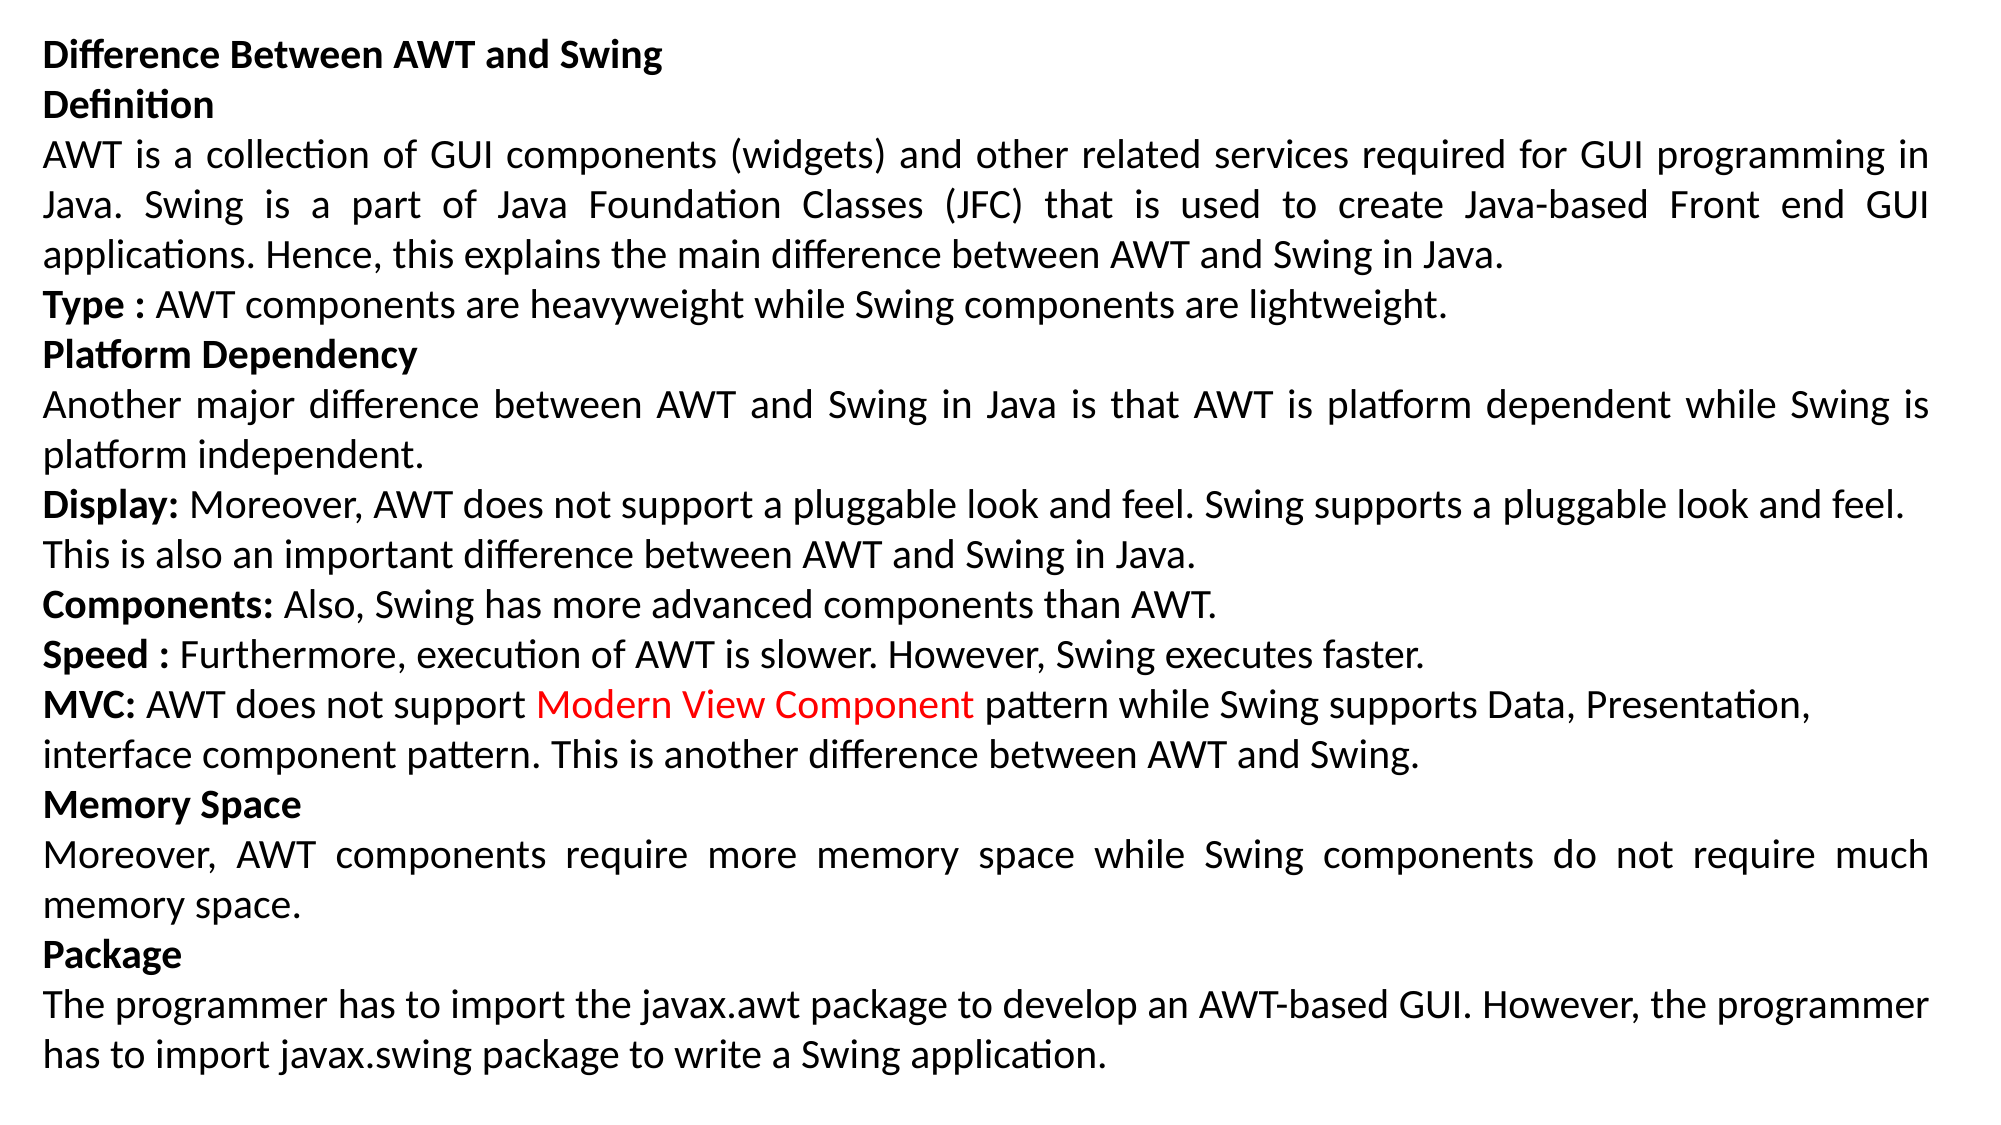

Difference Between AWT and Swing
Definition
AWT is a collection of GUI components (widgets) and other related services required for GUI programming in Java. Swing is a part of Java Foundation Classes (JFC) that is used to create Java-based Front end GUI applications. Hence, this explains the main difference between AWT and Swing in Java.
Type : AWT components are heavyweight while Swing components are lightweight.
Platform Dependency
Another major difference between AWT and Swing in Java is that AWT is platform dependent while Swing is platform independent.
Display: Moreover, AWT does not support a pluggable look and feel. Swing supports a pluggable look and feel. This is also an important difference between AWT and Swing in Java.
Components: Also, Swing has more advanced components than AWT.
Speed : Furthermore, execution of AWT is slower. However, Swing executes faster.
MVC: AWT does not support Modern View Component pattern while Swing supports Data, Presentation, interface component pattern. This is another difference between AWT and Swing.
Memory Space
Moreover, AWT components require more memory space while Swing components do not require much memory space.
Package
The programmer has to import the javax.awt package to develop an AWT-based GUI. However, the programmer has to import javax.swing package to write a Swing application.